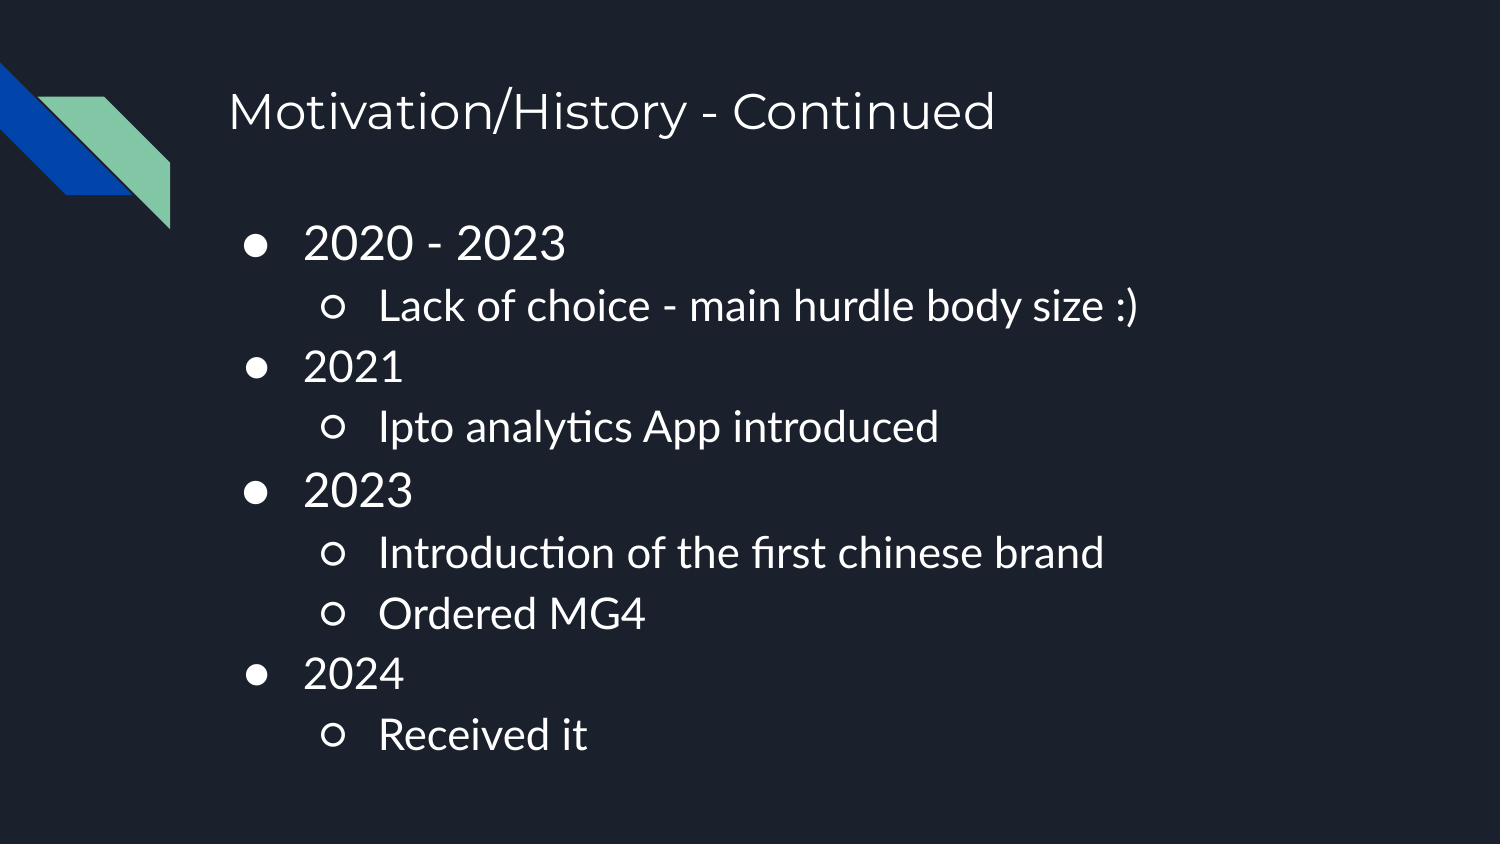

# Motivation/History - Continued
2020 - 2023
Lack of choice - main hurdle body size :)
2021
Ipto analytics App introduced
2023
Introduction of the first chinese brand
Ordered MG4
2024
Received it